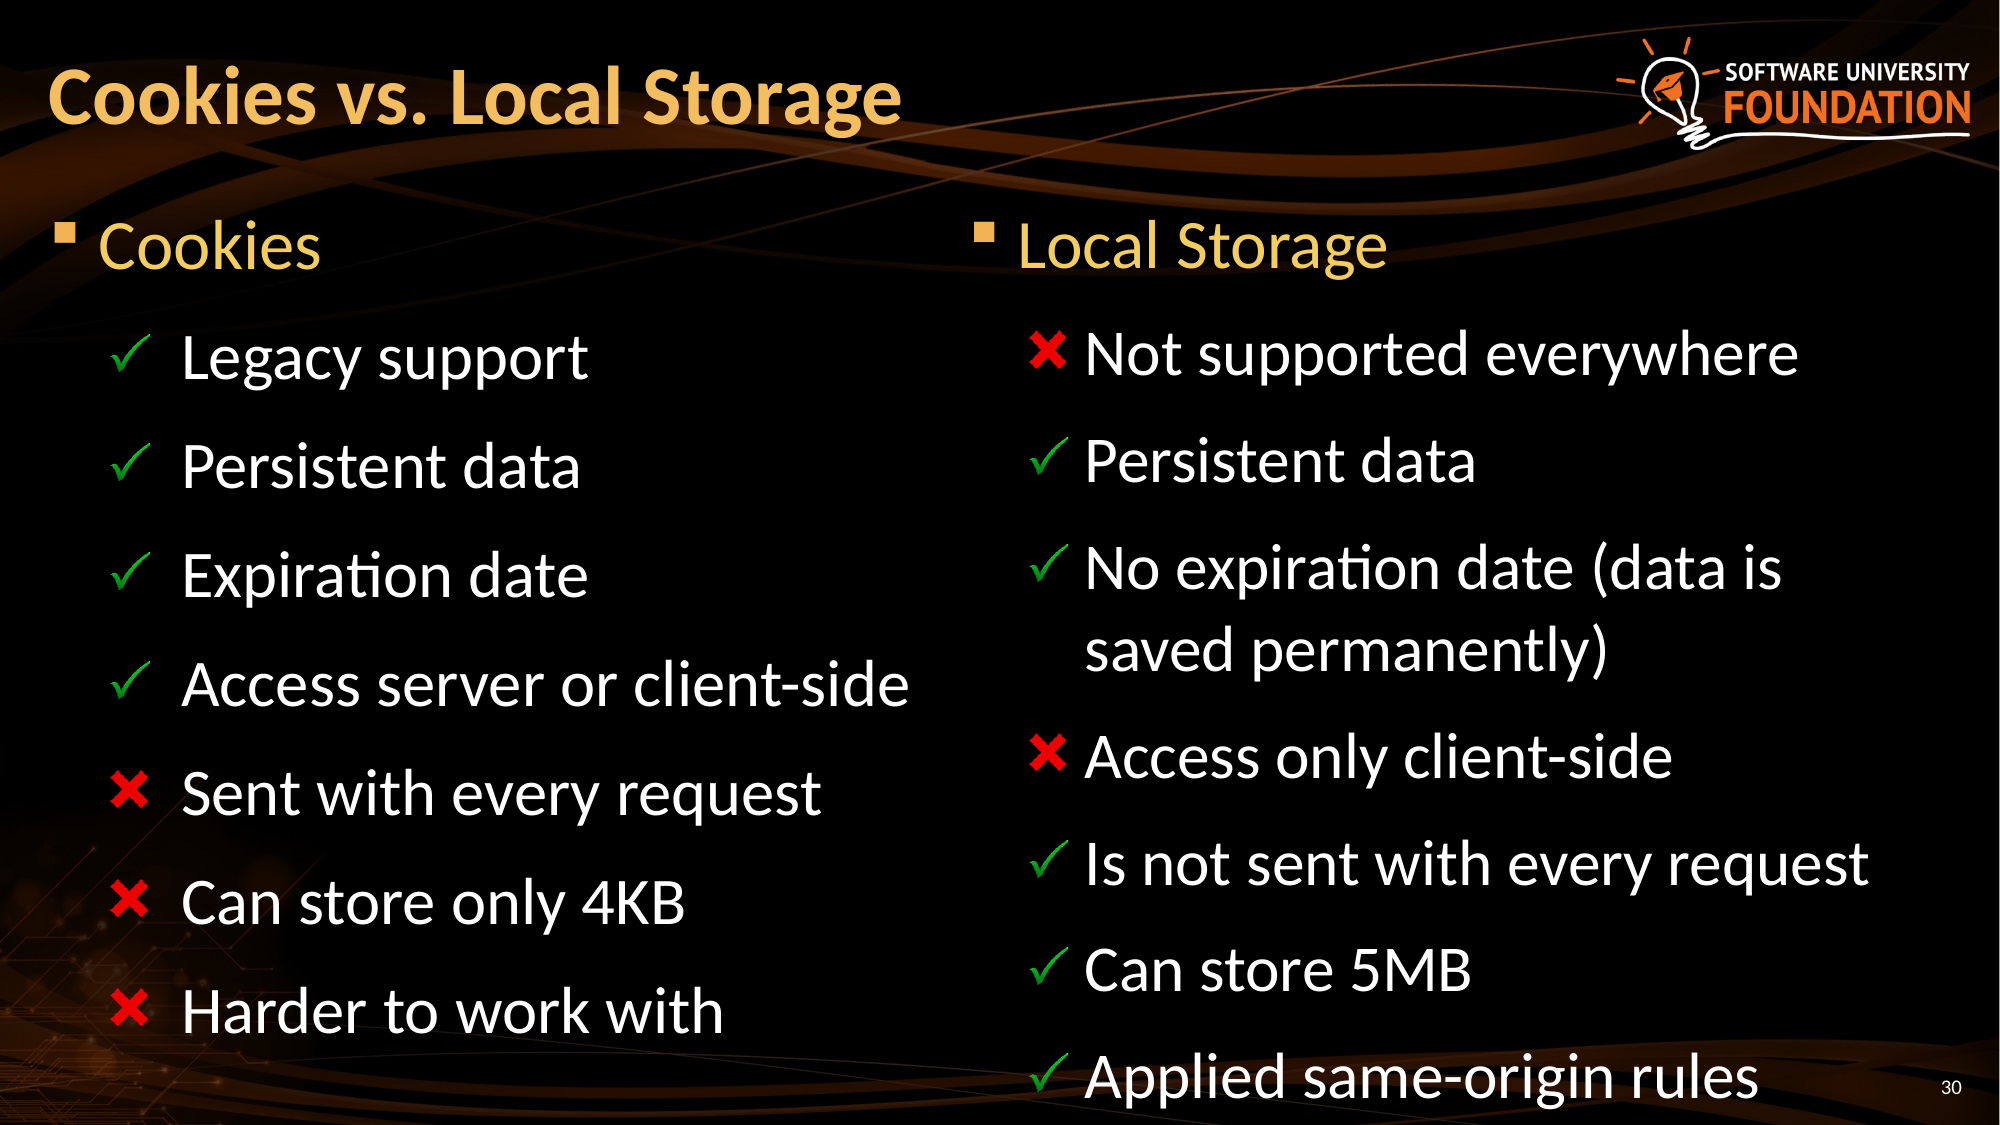

# Cookies vs. Local Storage
Cookies
Legacy support
Persistent data
Expiration date
Access server or client-side
Sent with every request
Can store only 4KB
Harder to work with
Local Storage
Not supported everywhere
Persistent data
No expiration date (data is saved permanently)
Access only client-side
Is not sent with every request
Can store 5MB
Applied same-origin rules
30